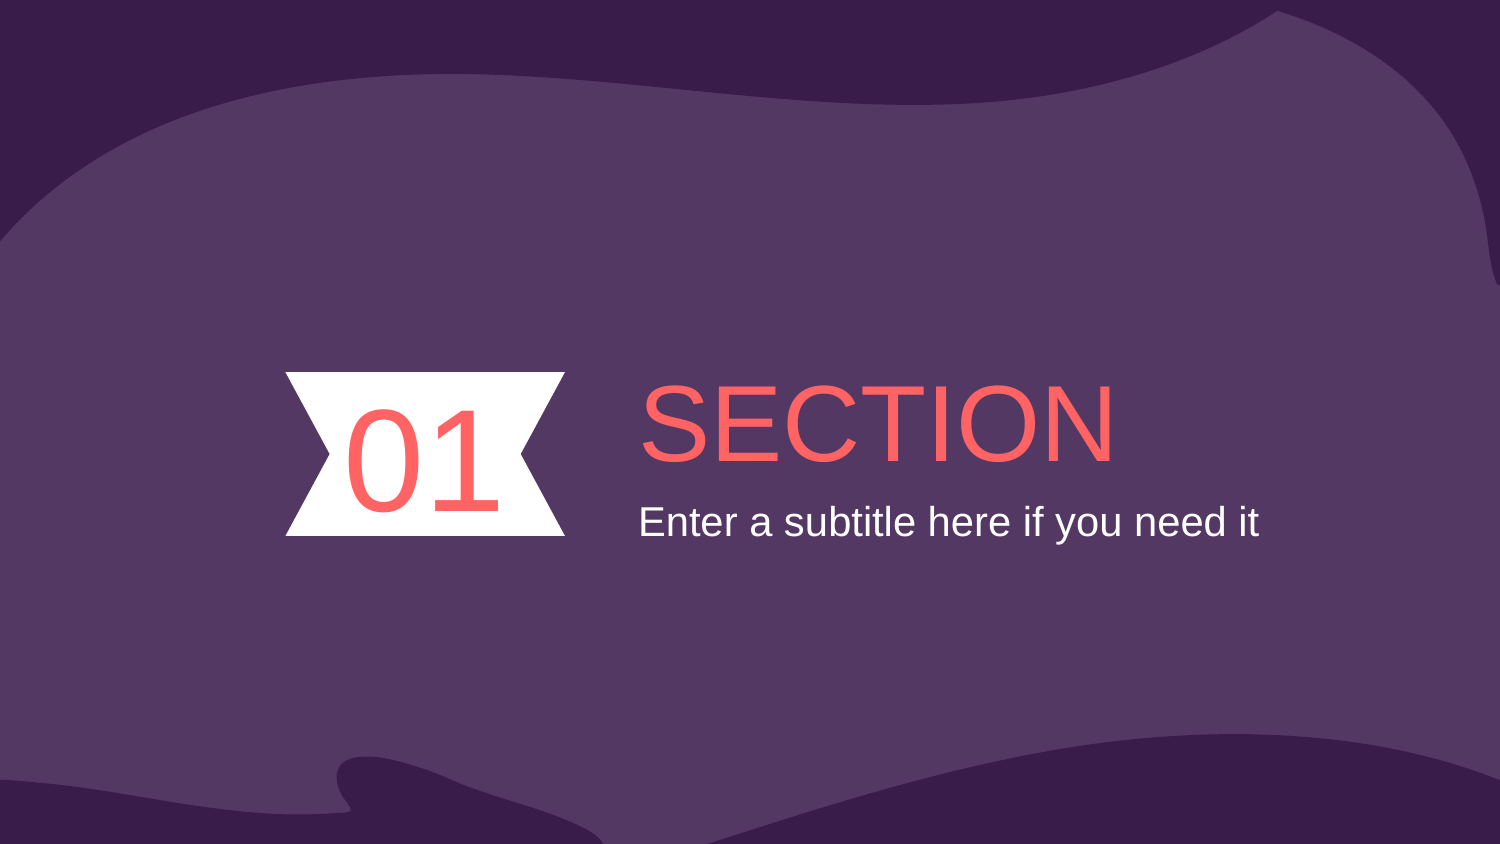

# SECTION
01

Enter a subtitle here if you need it